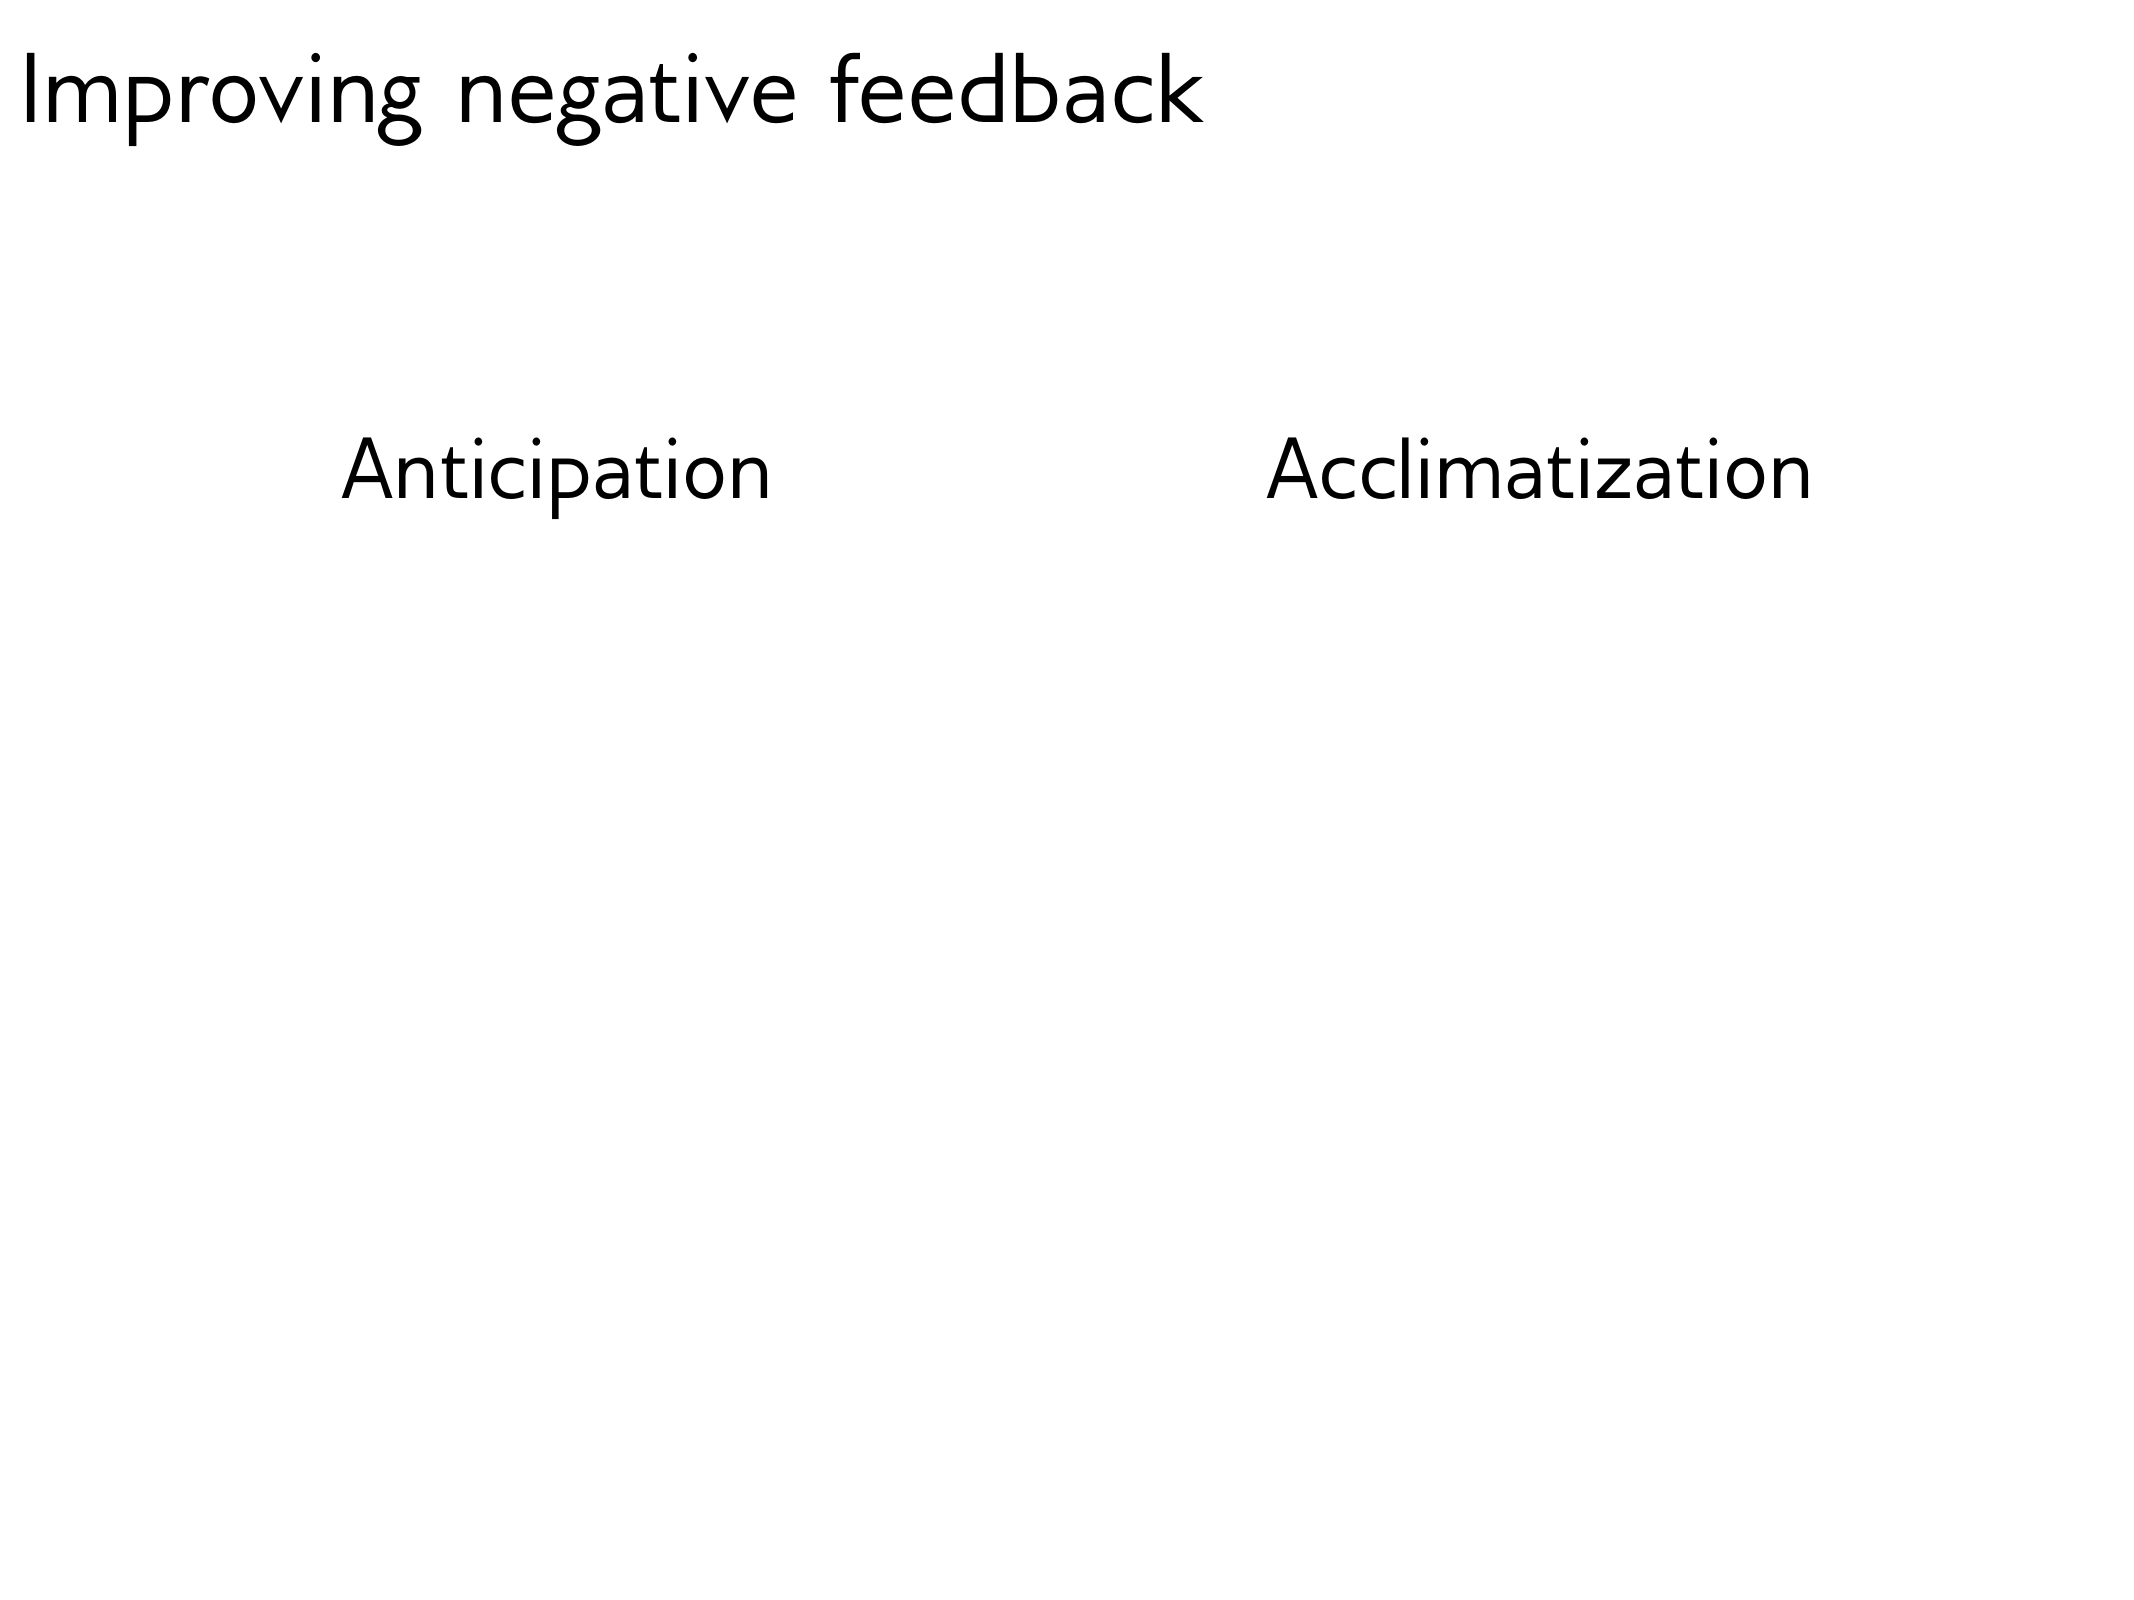

# Improving negative feedback
Anticipation
Acclimatization
46